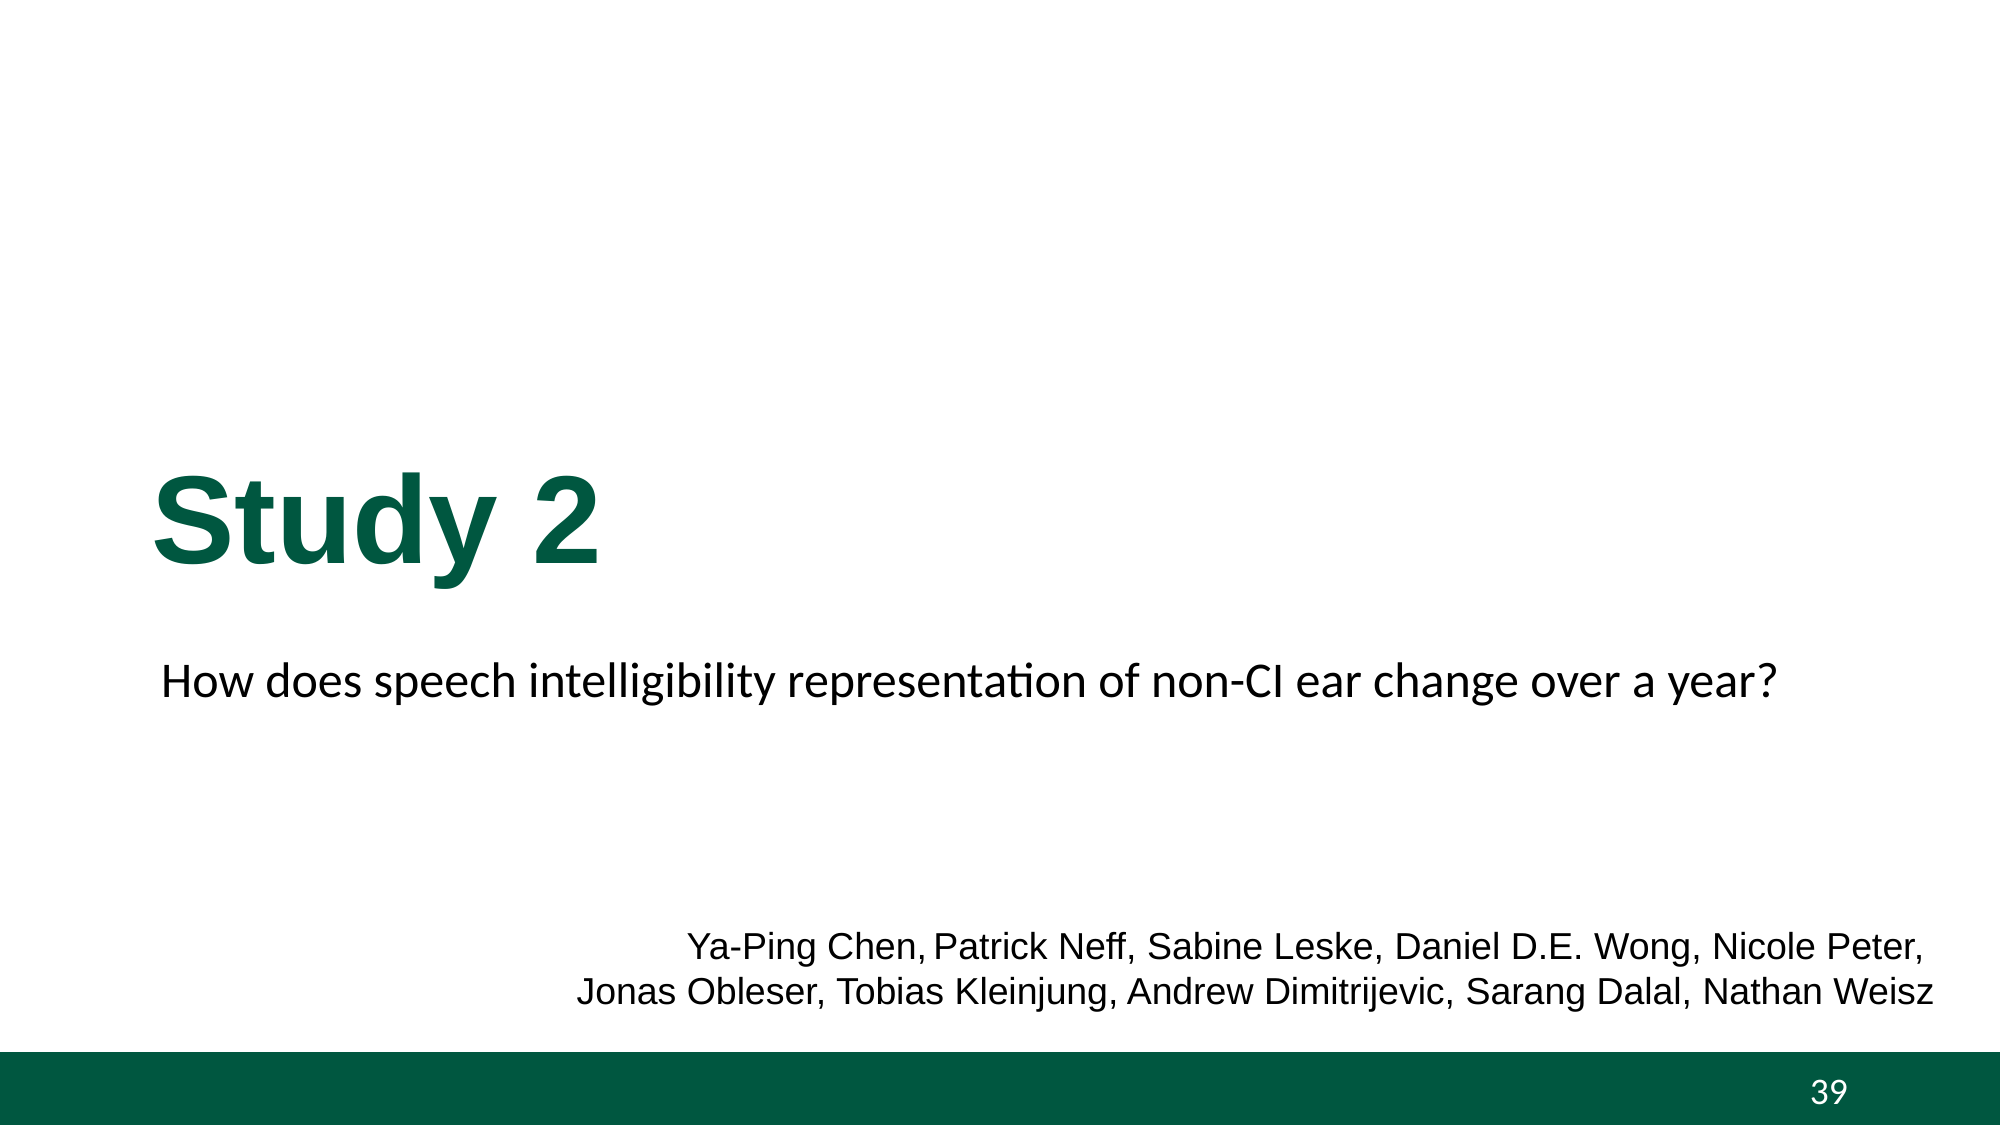

# Study 2
How does speech intelligibility representation of non-CI ear change over a year?
Ya-Ping Chen, Patrick Neff, Sabine Leske, Daniel D.E. Wong, Nicole Peter,
Jonas Obleser, Tobias Kleinjung, Andrew Dimitrijevic, Sarang Dalal, Nathan Weisz
39